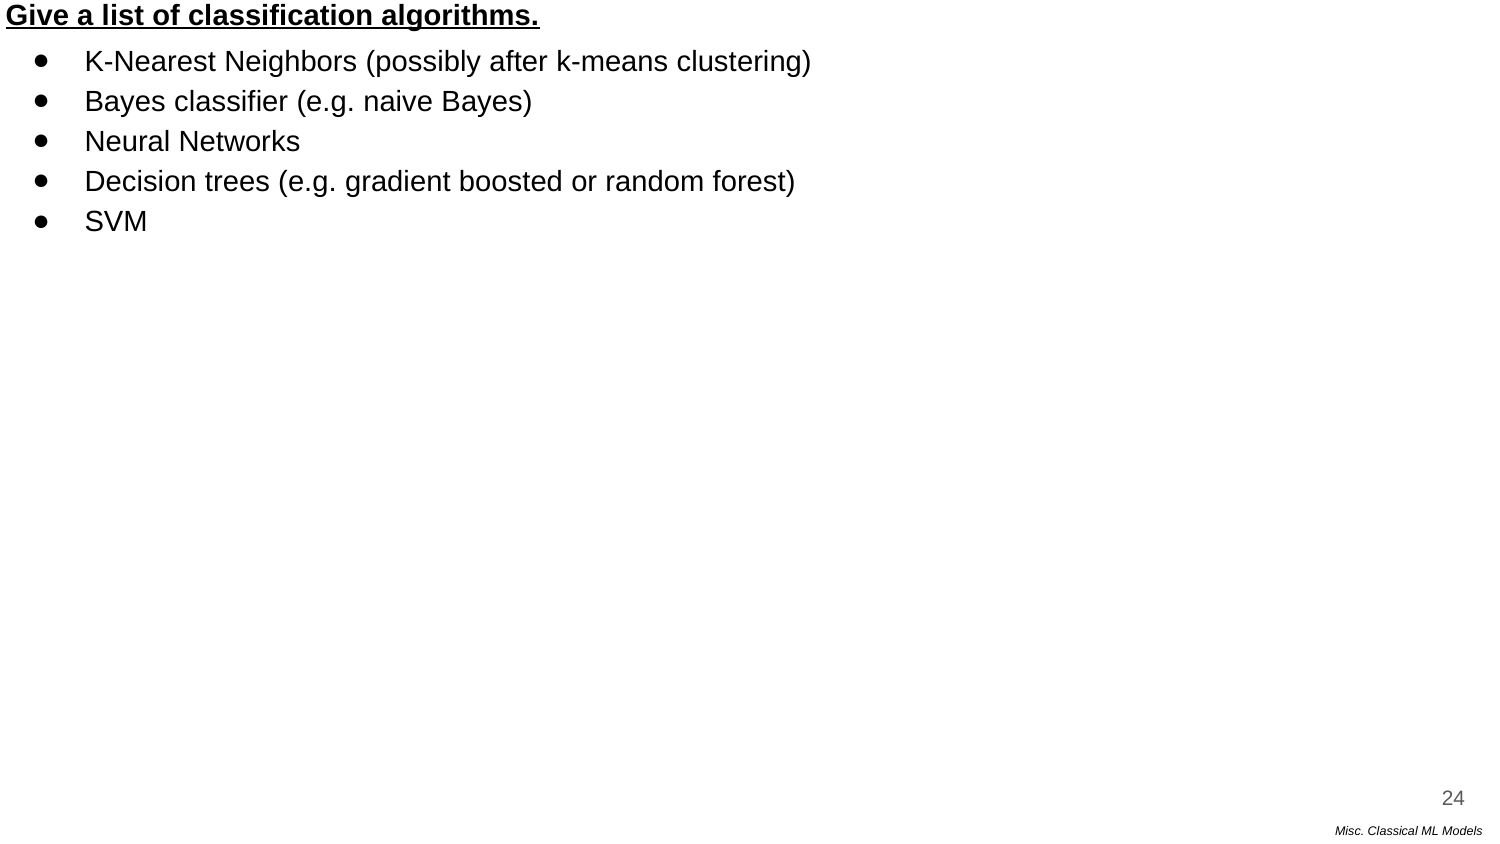

Give a list of classification algorithms.
K-Nearest Neighbors (possibly after k-means clustering)
Bayes classifier (e.g. naive Bayes)
Neural Networks
Decision trees (e.g. gradient boosted or random forest)
SVM
24
Misc. Classical ML Models